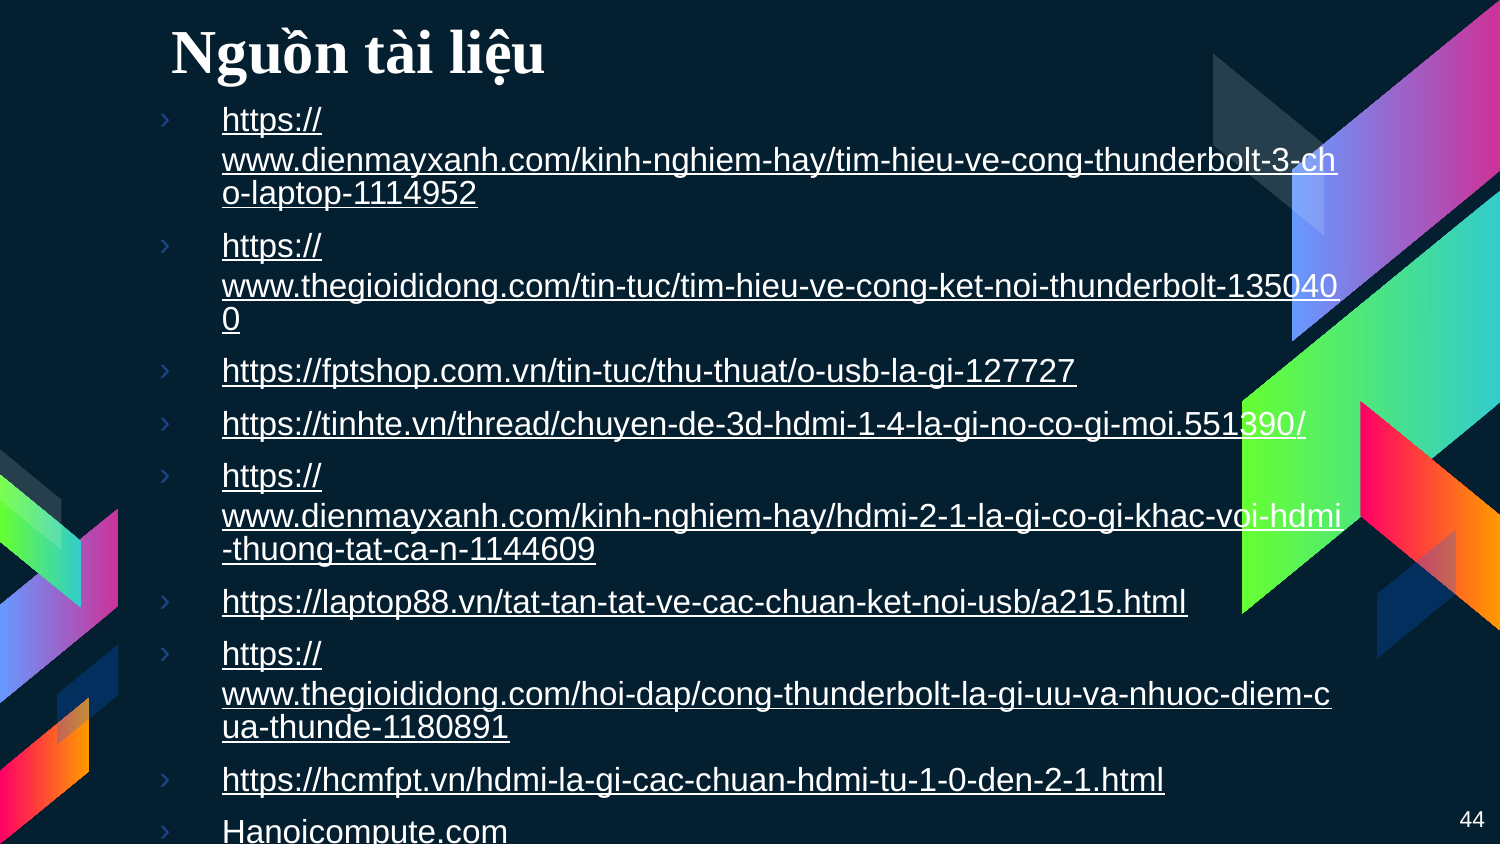

# Nguồn tài liệu
https://www.dienmayxanh.com/kinh-nghiem-hay/tim-hieu-ve-cong-thunderbolt-3-cho-laptop-1114952
https://www.thegioididong.com/tin-tuc/tim-hieu-ve-cong-ket-noi-thunderbolt-1350400
https://fptshop.com.vn/tin-tuc/thu-thuat/o-usb-la-gi-127727
https://tinhte.vn/thread/chuyen-de-3d-hdmi-1-4-la-gi-no-co-gi-moi.551390/
https://www.dienmayxanh.com/kinh-nghiem-hay/hdmi-2-1-la-gi-co-gi-khac-voi-hdmi-thuong-tat-ca-n-1144609
https://laptop88.vn/tat-tan-tat-ve-cac-chuan-ket-noi-usb/a215.html
https://www.thegioididong.com/hoi-dap/cong-thunderbolt-la-gi-uu-va-nhuoc-diem-cua-thunde-1180891
https://hcmfpt.vn/hdmi-la-gi-cac-chuan-hdmi-tu-1-0-den-2-1.html
Hanoicompute.com
44